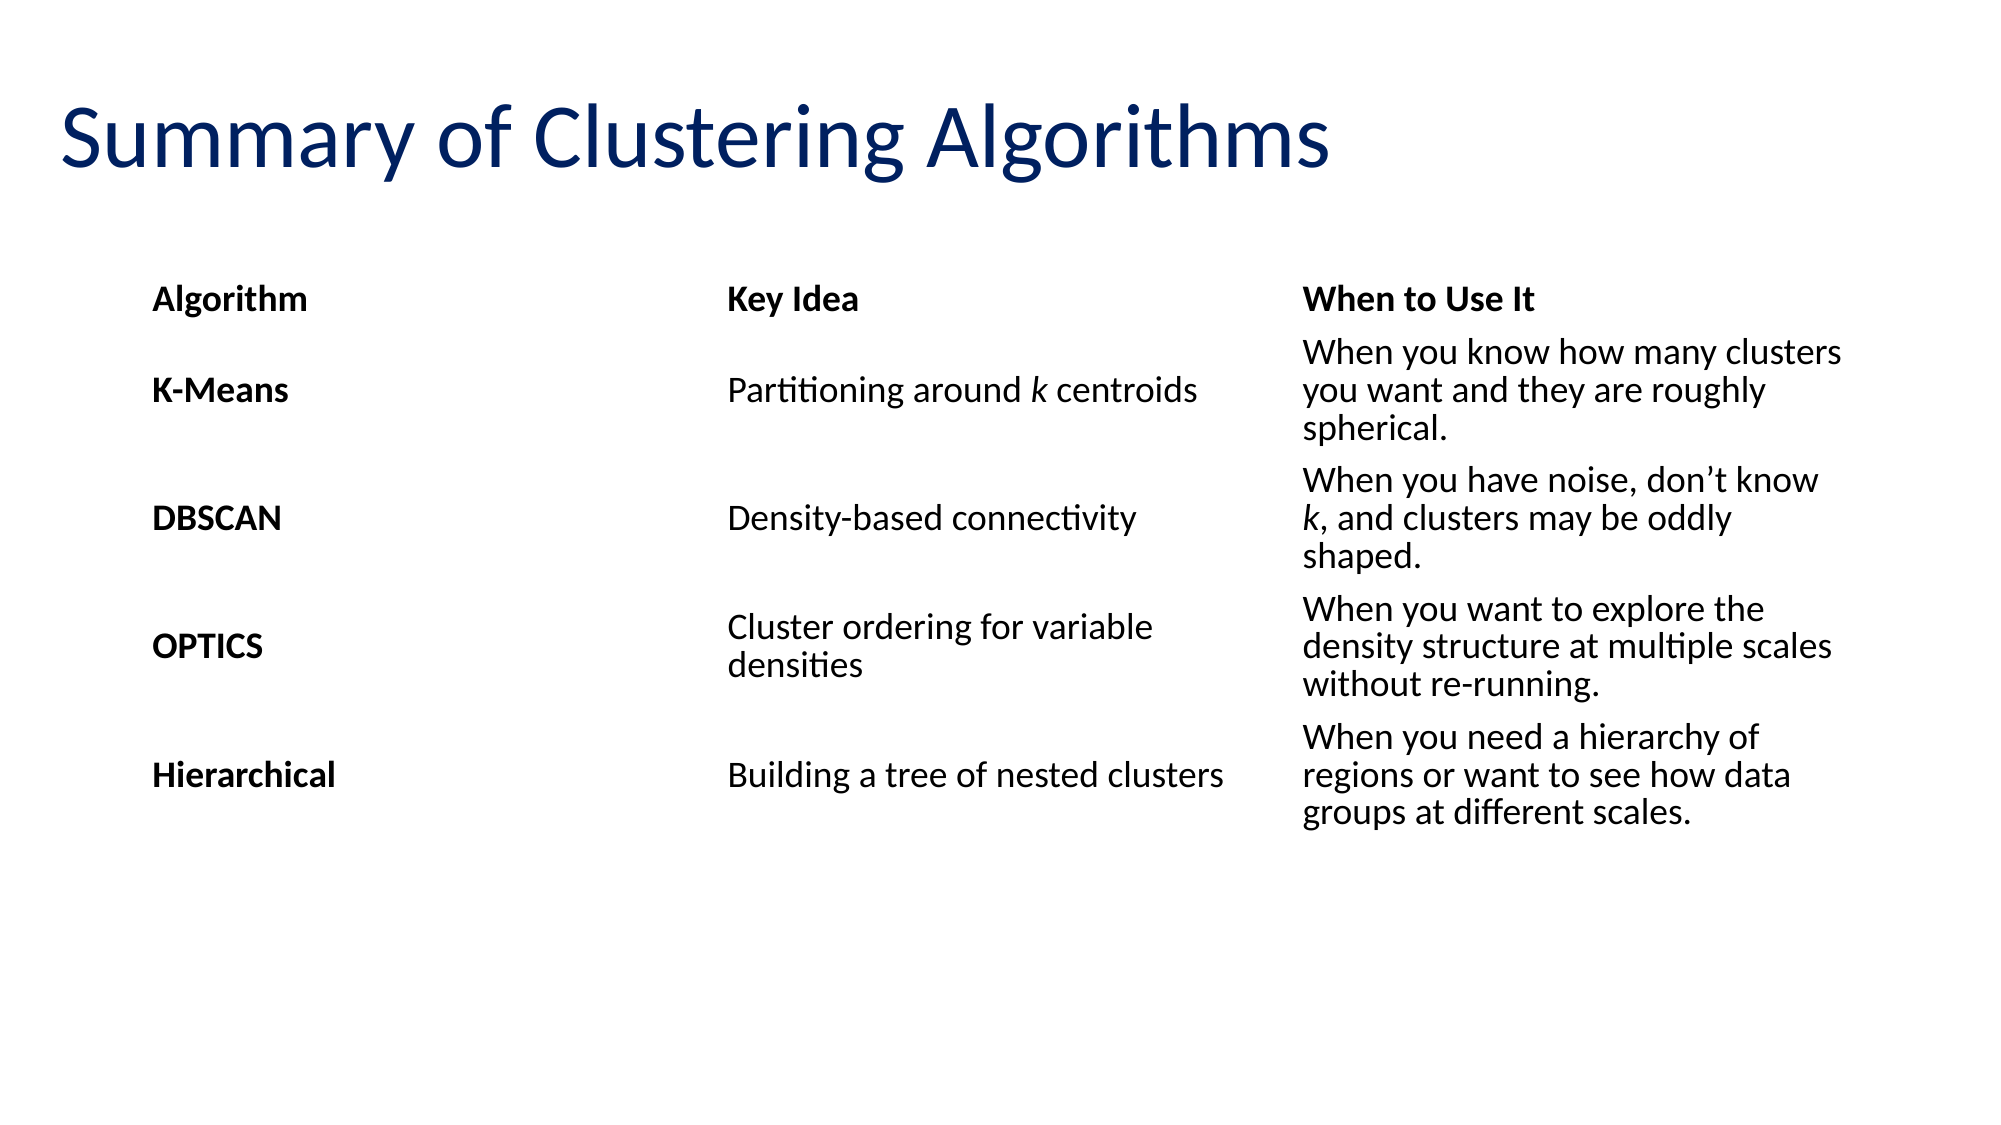

# Summary of Clustering Algorithms
| Algorithm | Key Idea | When to Use It |
| --- | --- | --- |
| K-Means | Partitioning around k centroids | When you know how many clusters you want and they are roughly spherical. |
| DBSCAN | Density-based connectivity | When you have noise, don’t know k, and clusters may be oddly shaped. |
| OPTICS | Cluster ordering for variable densities | When you want to explore the density structure at multiple scales without re-running. |
| Hierarchical | Building a tree of nested clusters | When you need a hierarchy of regions or want to see how data groups at different scales. |